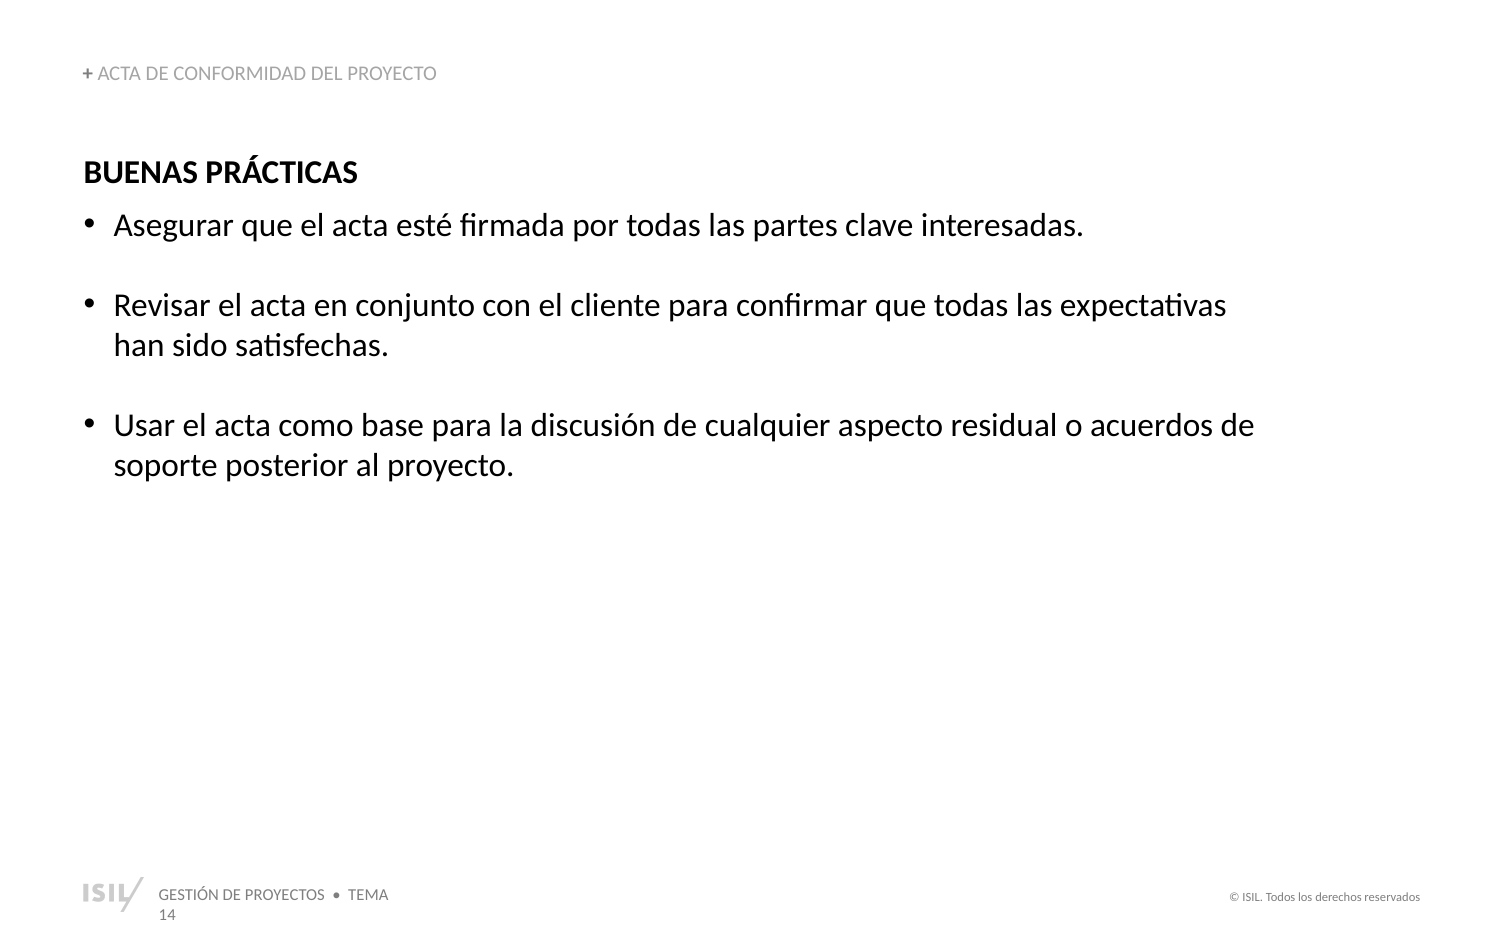

+ ACTA DE CONFORMIDAD DEL PROYECTO
BUENAS PRÁCTICAS
Asegurar que el acta esté firmada por todas las partes clave interesadas.

Revisar el acta en conjunto con el cliente para confirmar que todas las expectativas han sido satisfechas.

Usar el acta como base para la discusión de cualquier aspecto residual o acuerdos de soporte posterior al proyecto.